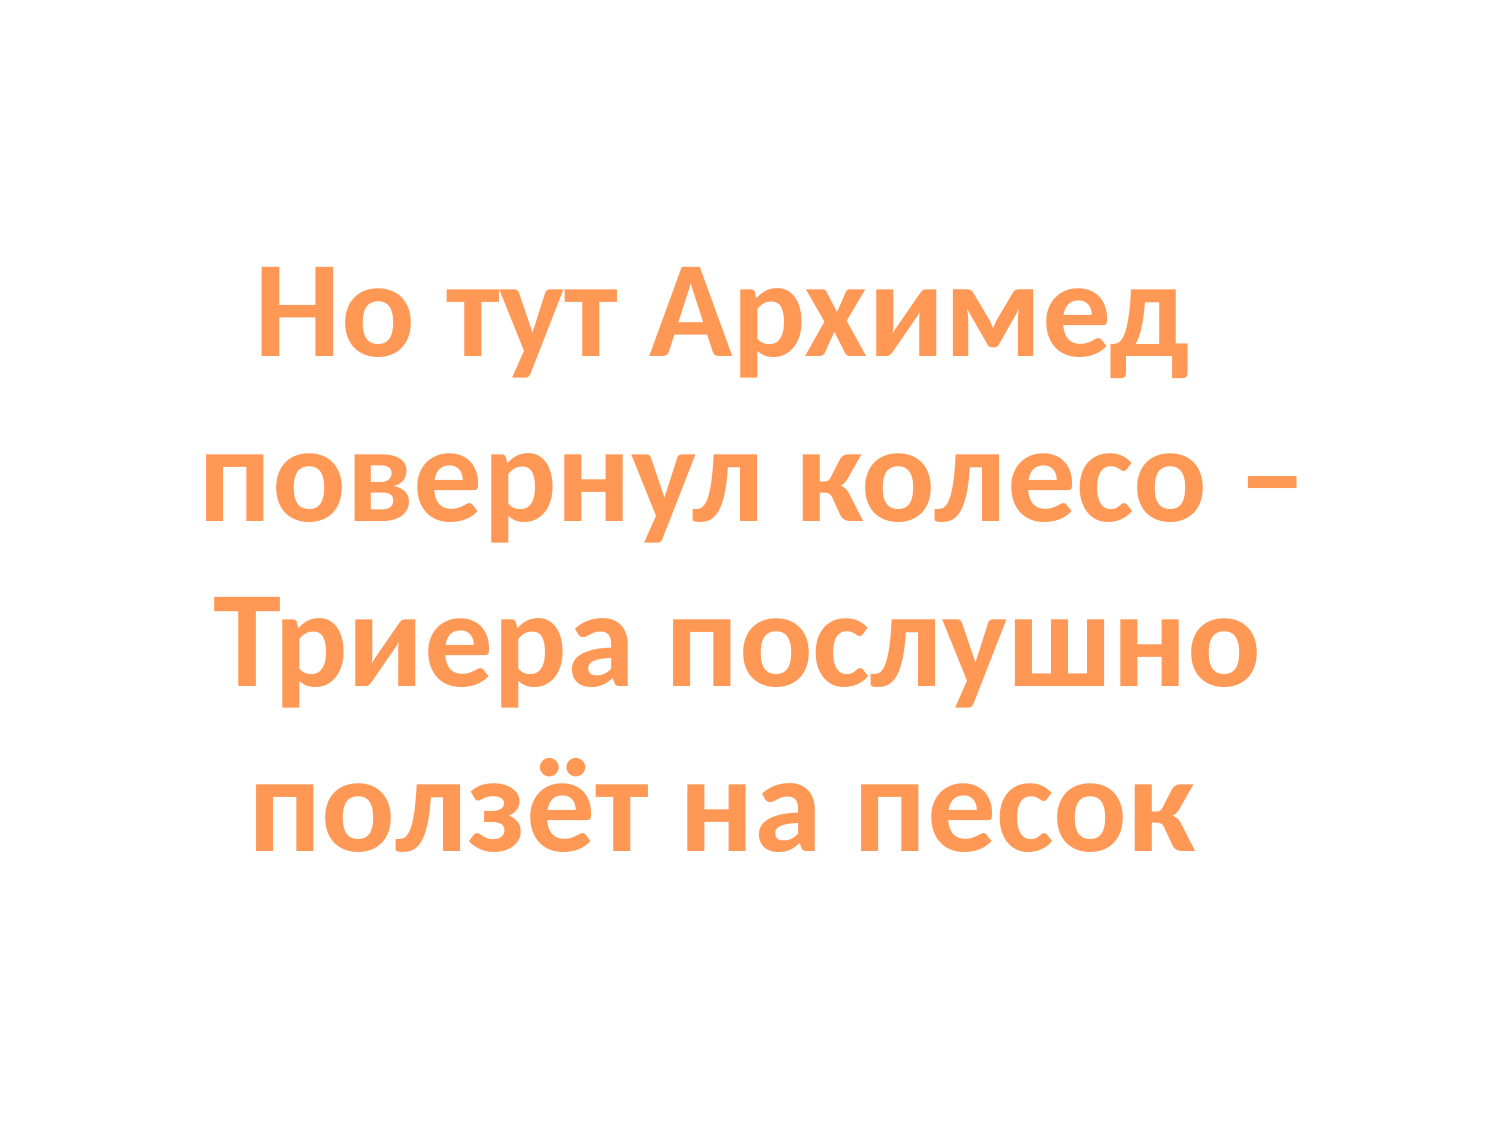

Но тут Архимед
  повернул колесо –
 Триера послушно
ползёт на песок